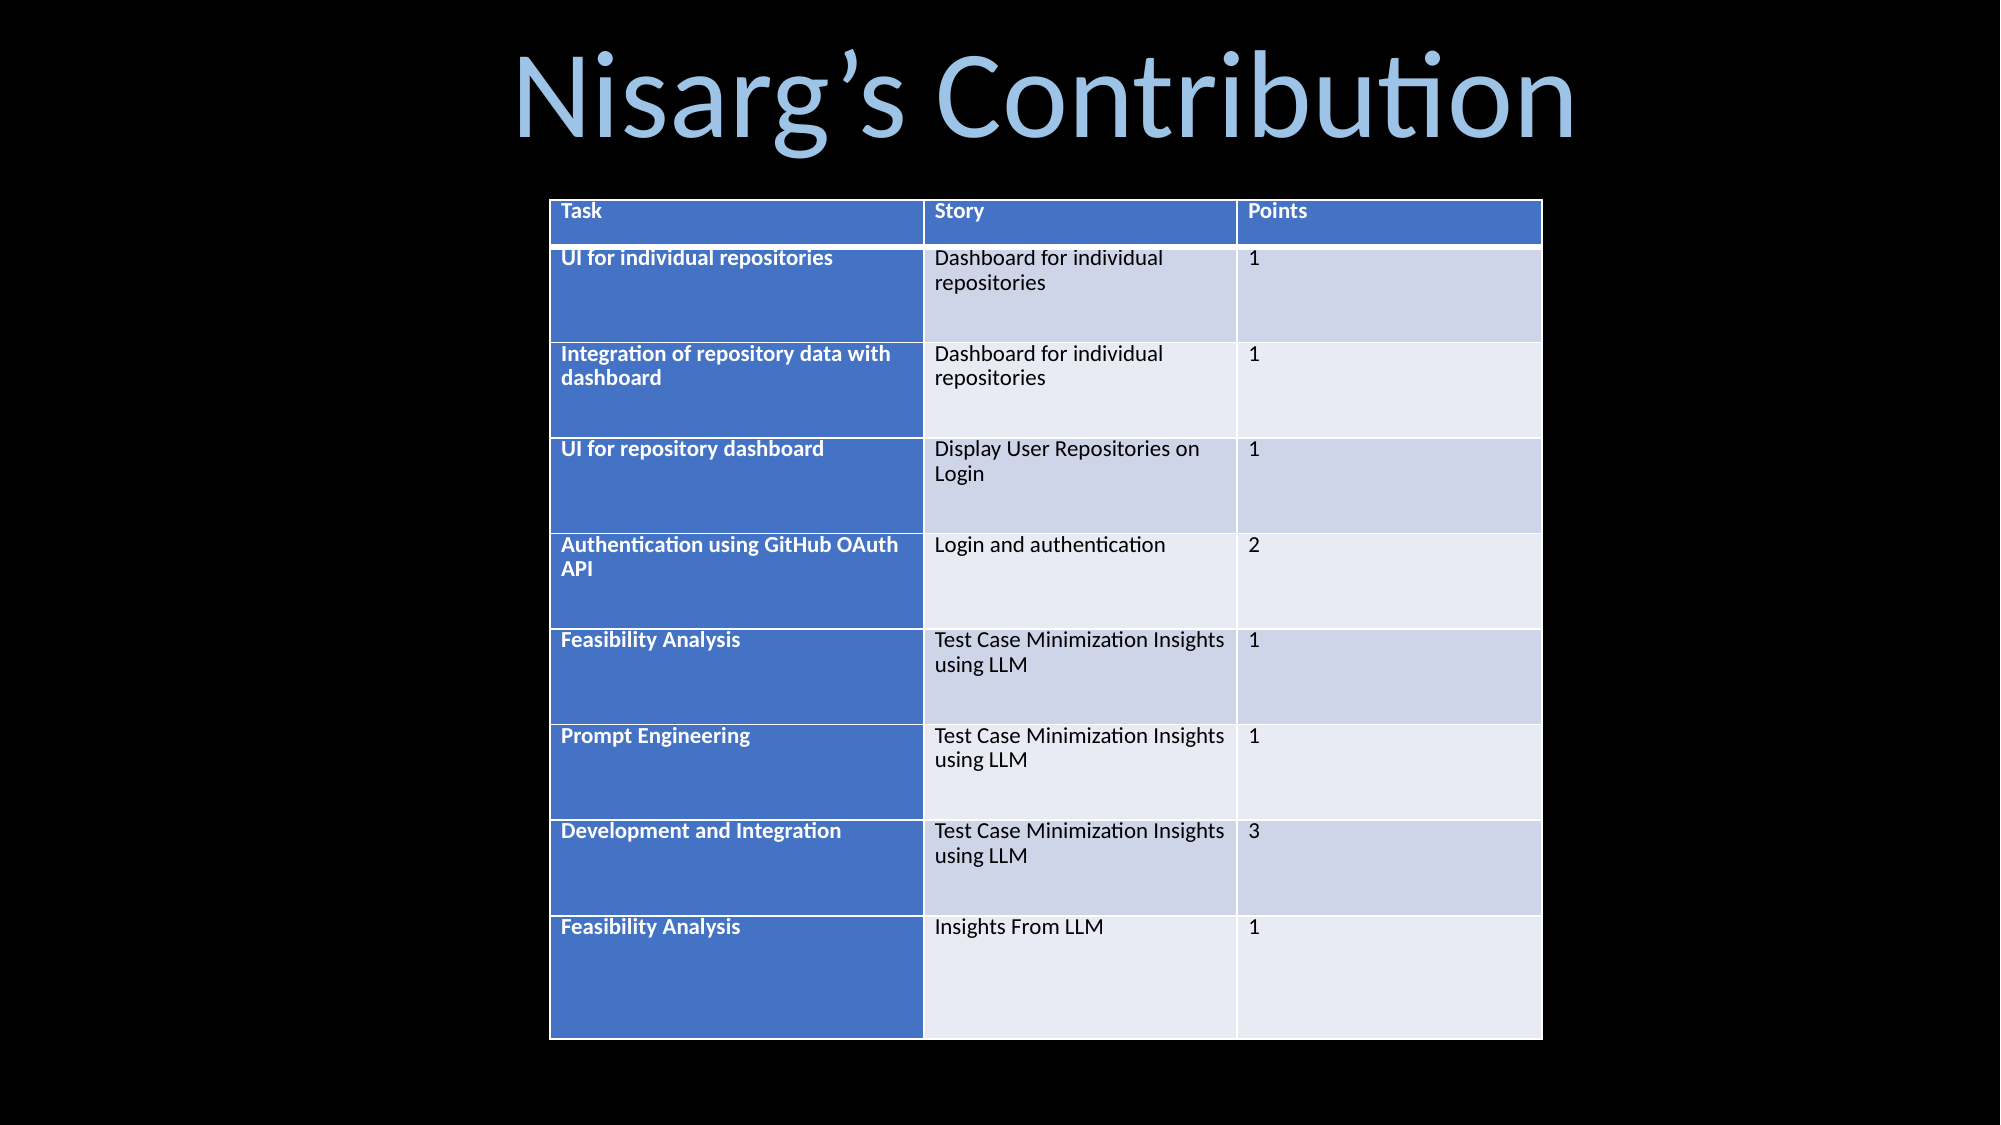

# Nisarg’s Contribution
| Task | Story | Points |
| --- | --- | --- |
| UI for individual repositories | Dashboard for individual repositories | 1 |
| Integration of repository data with dashboard | Dashboard for individual repositories | 1 |
| UI for repository dashboard | Display User Repositories on Login | 1 |
| Authentication using GitHub OAuth API | Login and authentication | 2 |
| Feasibility Analysis | Test Case Minimization Insights using LLM | 1 |
| Prompt Engineering | Test Case Minimization Insights using LLM | 1 |
| Development and Integration | Test Case Minimization Insights using LLM | 3 |
| Feasibility Analysis | Insights From LLM | 1 |